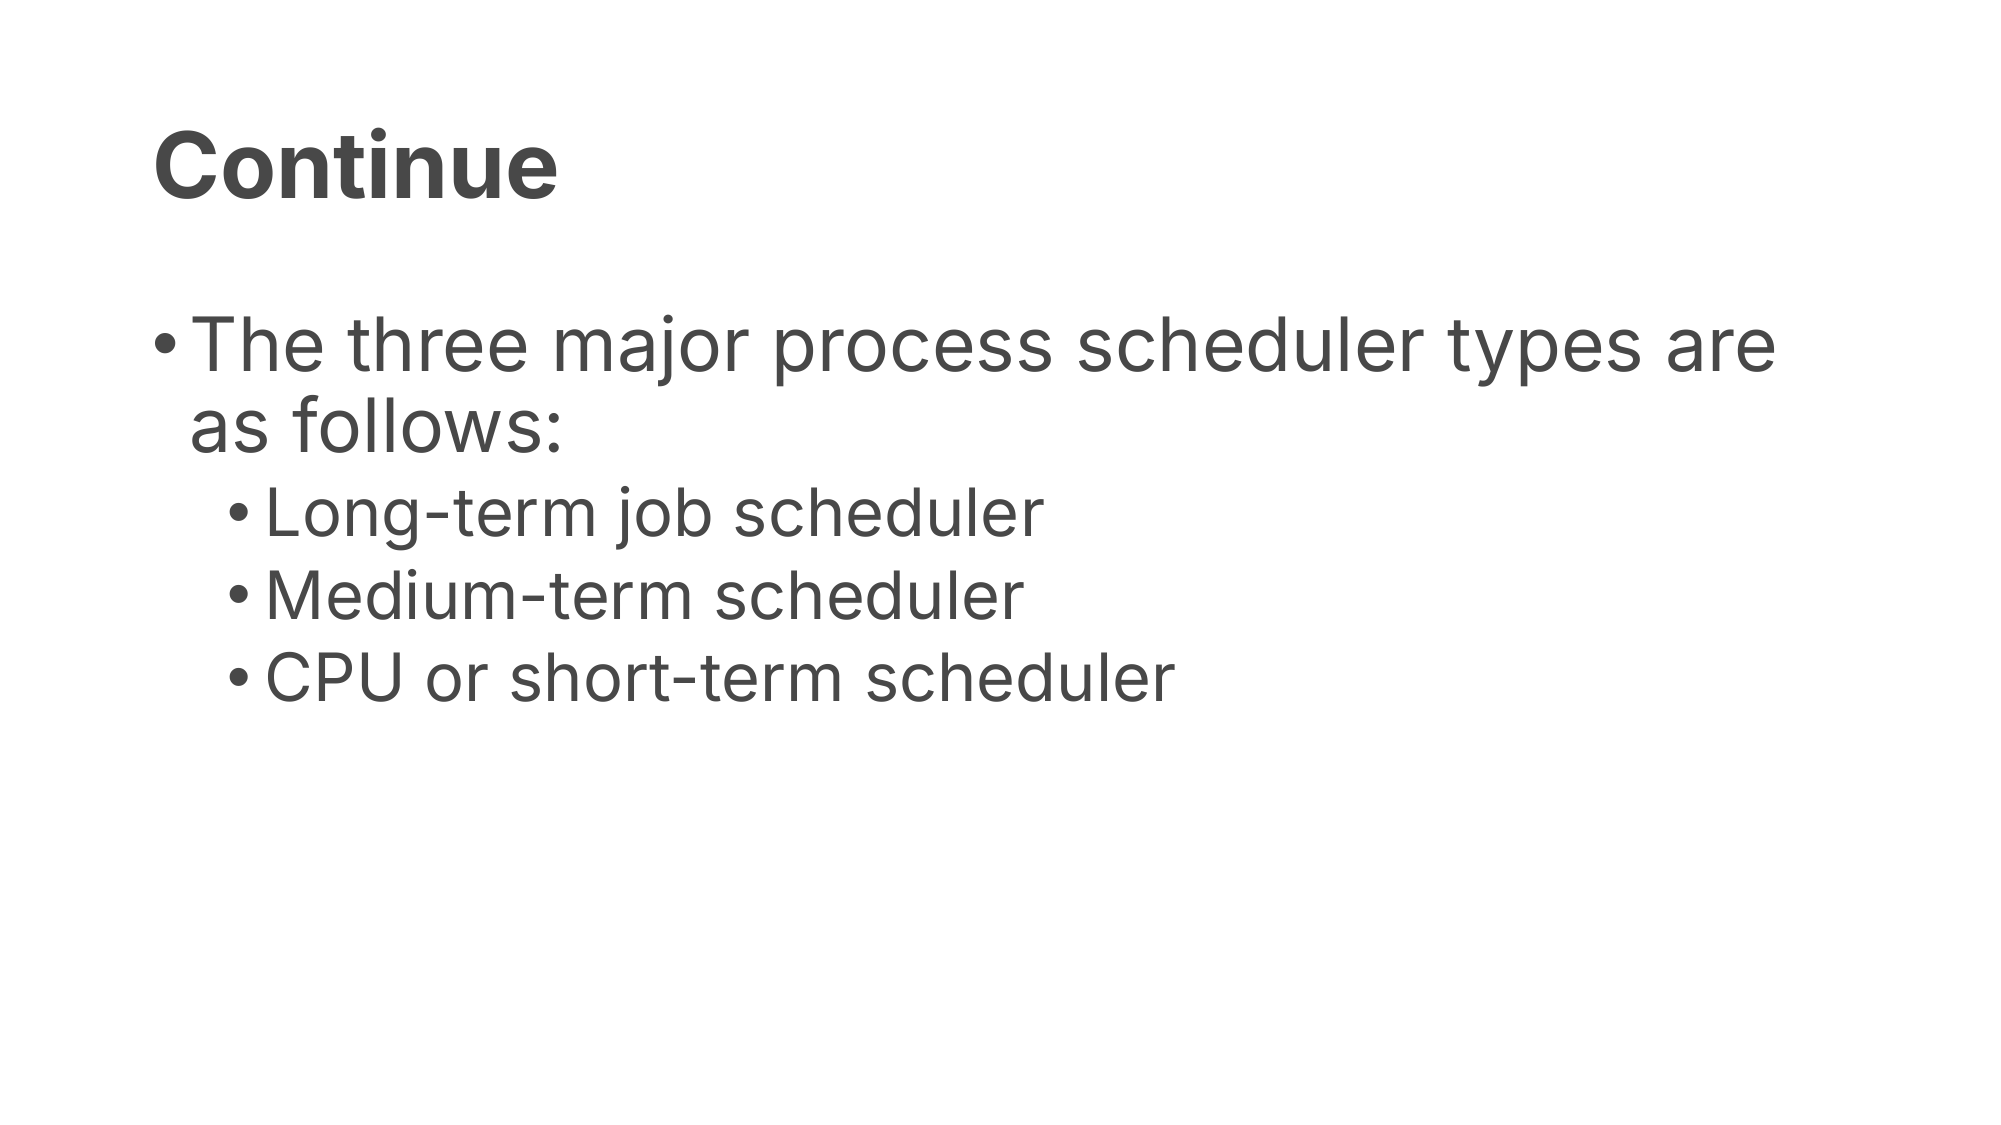

# Continue
The three major process scheduler types are as follows:
Long-term job scheduler
Medium-term scheduler
CPU or short-term scheduler